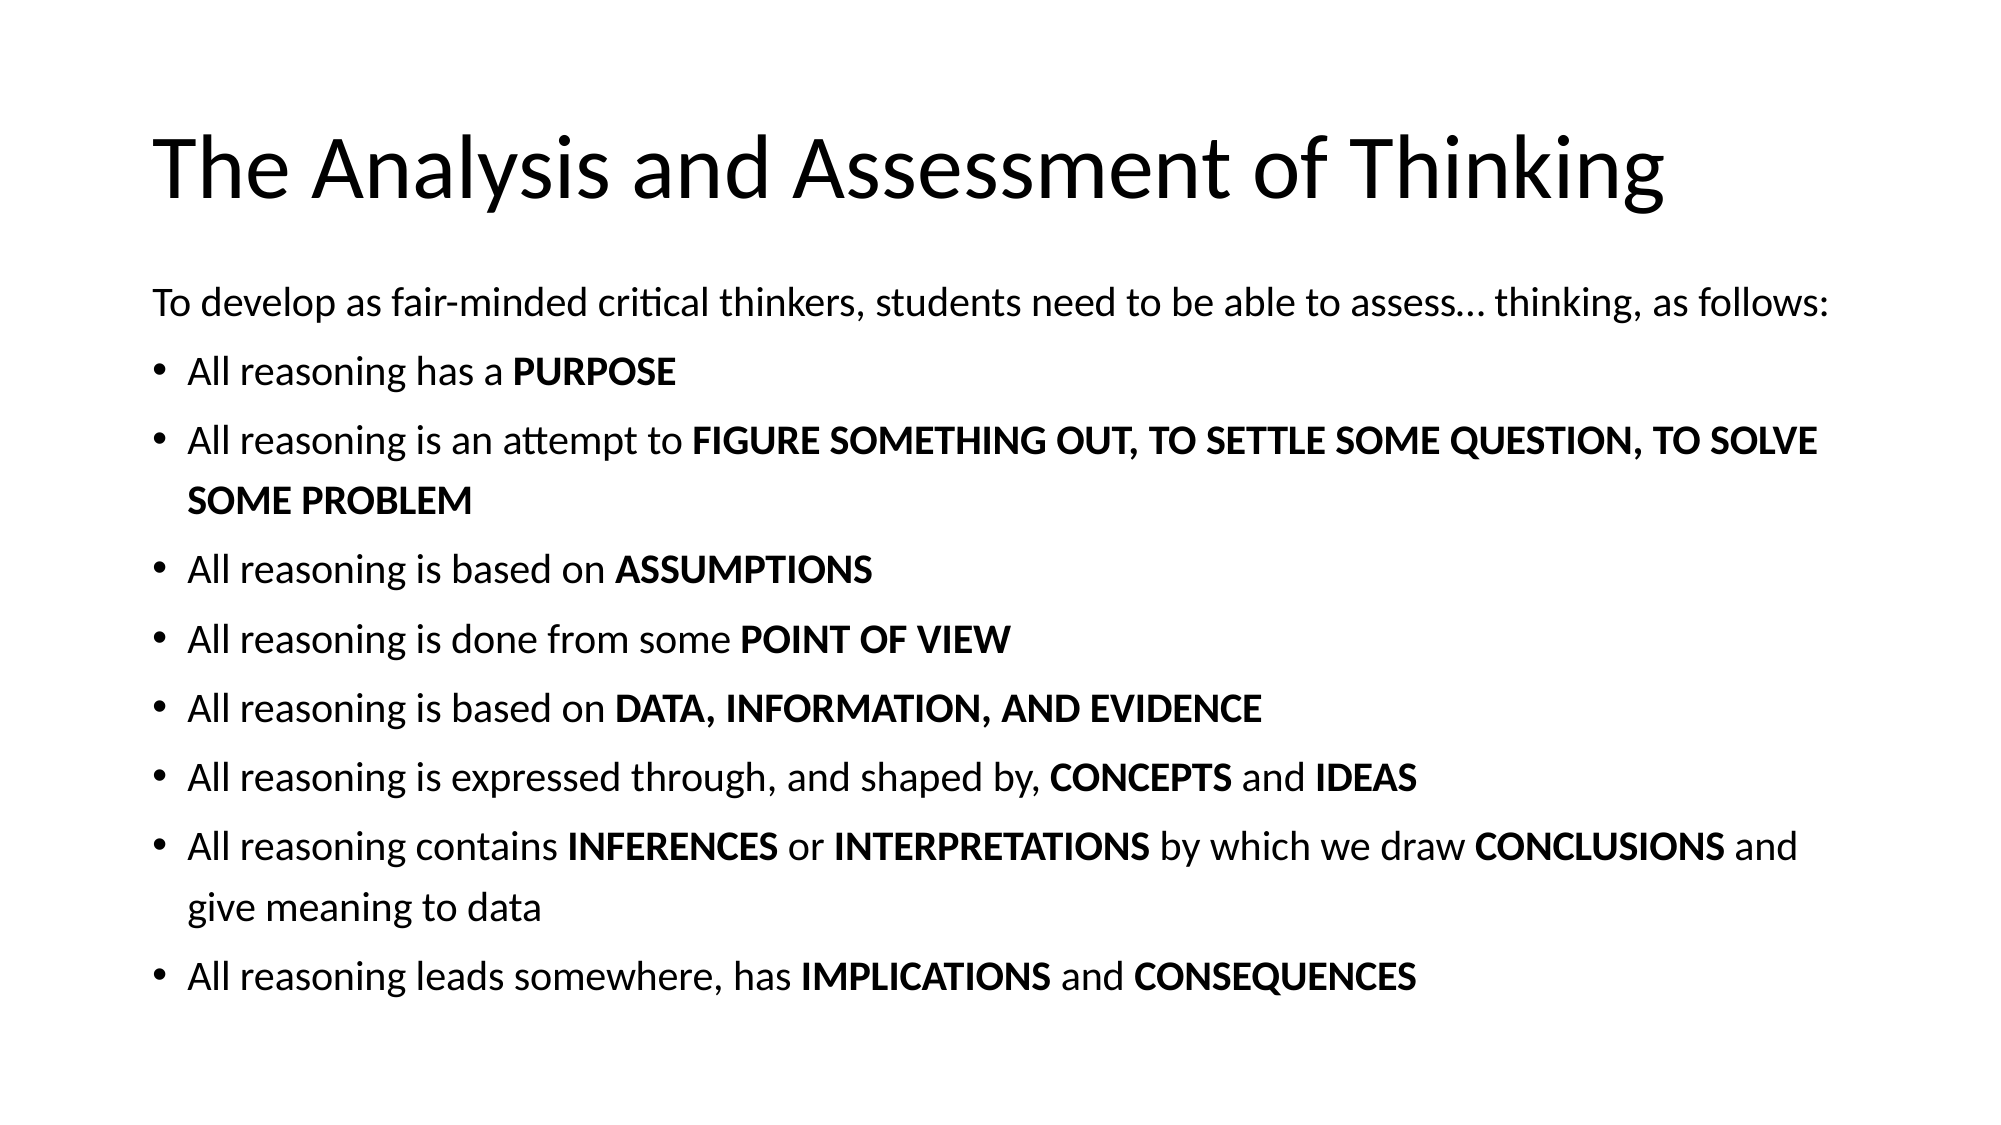

# The Analysis and Assessment of Thinking
To develop as fair-minded critical thinkers, students need to be able to assess… thinking, as follows:
All reasoning has a PURPOSE
All reasoning is an attempt to FIGURE SOMETHING OUT, TO SETTLE SOME QUESTION, TO SOLVE SOME PROBLEM
All reasoning is based on ASSUMPTIONS
All reasoning is done from some POINT OF VIEW
All reasoning is based on DATA, INFORMATION, AND EVIDENCE
All reasoning is expressed through, and shaped by, CONCEPTS and IDEAS
All reasoning contains INFERENCES or INTERPRETATIONS by which we draw CONCLUSIONS and give meaning to data
All reasoning leads somewhere, has IMPLICATIONS and CONSEQUENCES